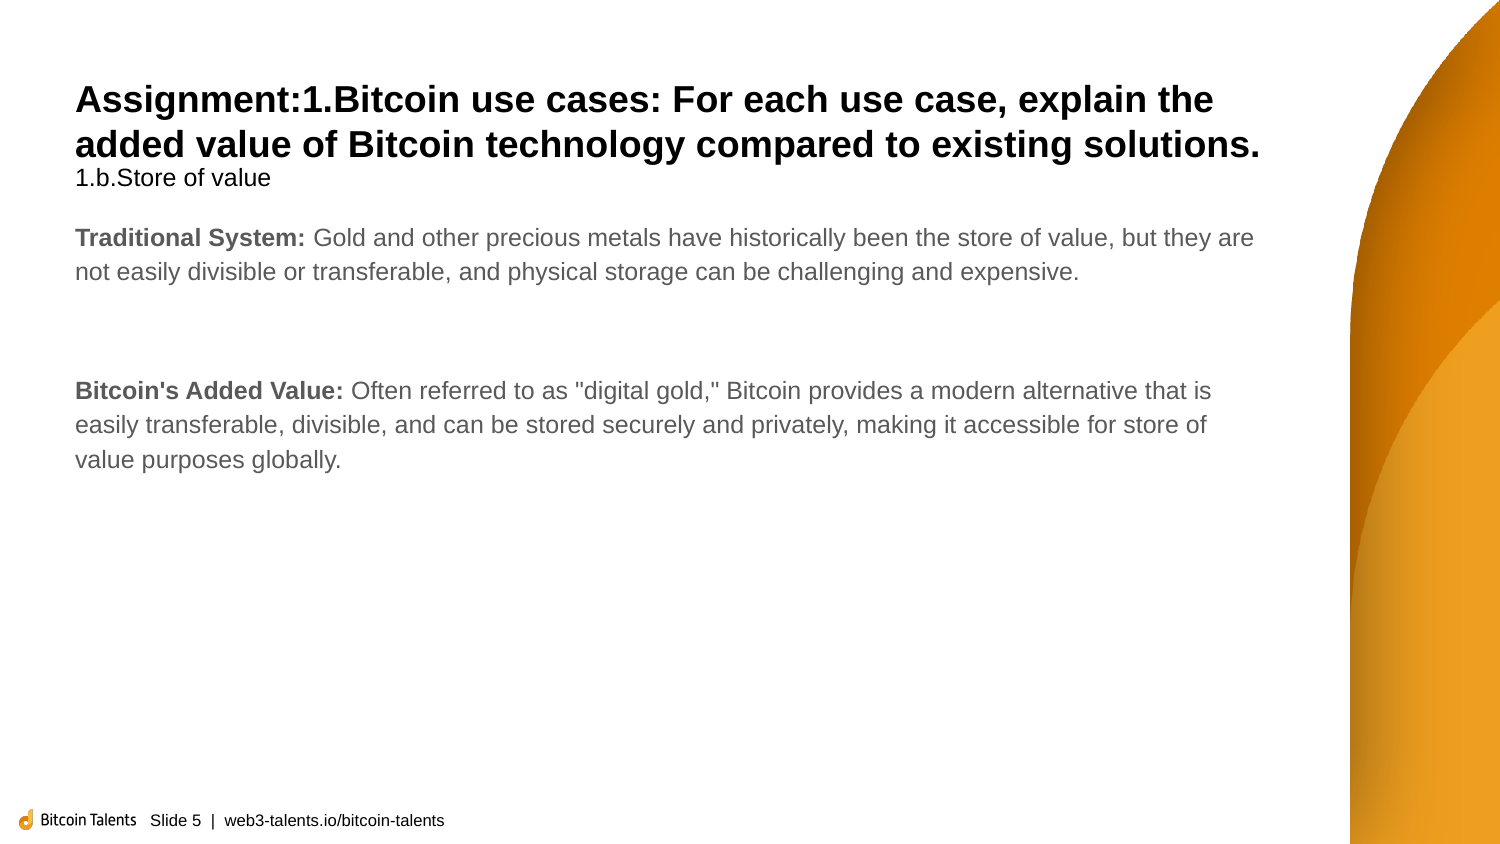

# Assignment:1.Bitcoin use cases: For each use case, explain the added value of Bitcoin technology compared to existing solutions.
1.b.Store of value
Traditional System: Gold and other precious metals have historically been the store of value, but they are not easily divisible or transferable, and physical storage can be challenging and expensive.

Bitcoin's Added Value: Often referred to as "digital gold," Bitcoin provides a modern alternative that is easily transferable, divisible, and can be stored securely and privately, making it accessible for store of value purposes globally.